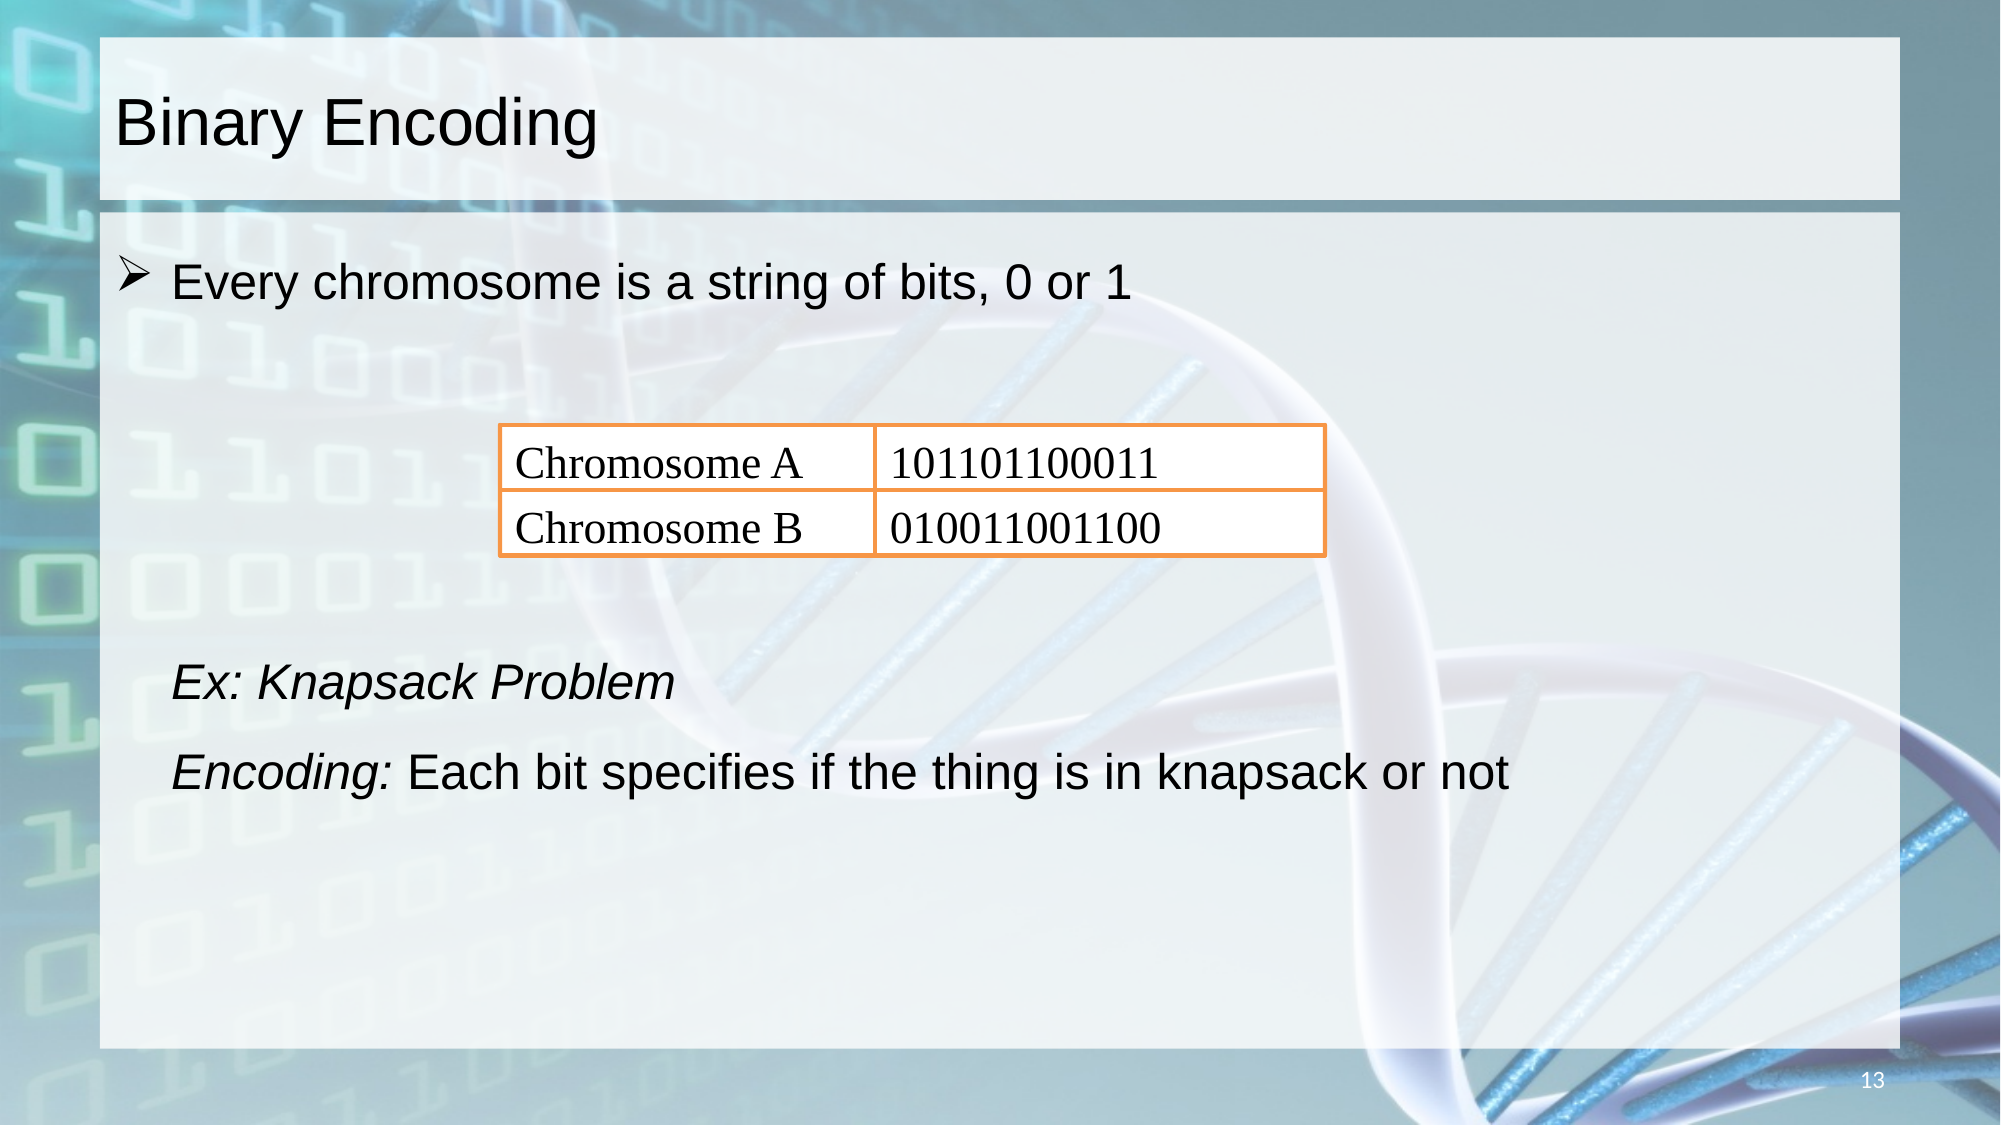

# Binary Encoding
Every chromosome is a string of bits, 0 or 1

	Ex: Knapsack Problem
Encoding: Each bit specifies if the thing is in knapsack or not

Chromosome A

101101100011

Chromosome B
010011001100
13